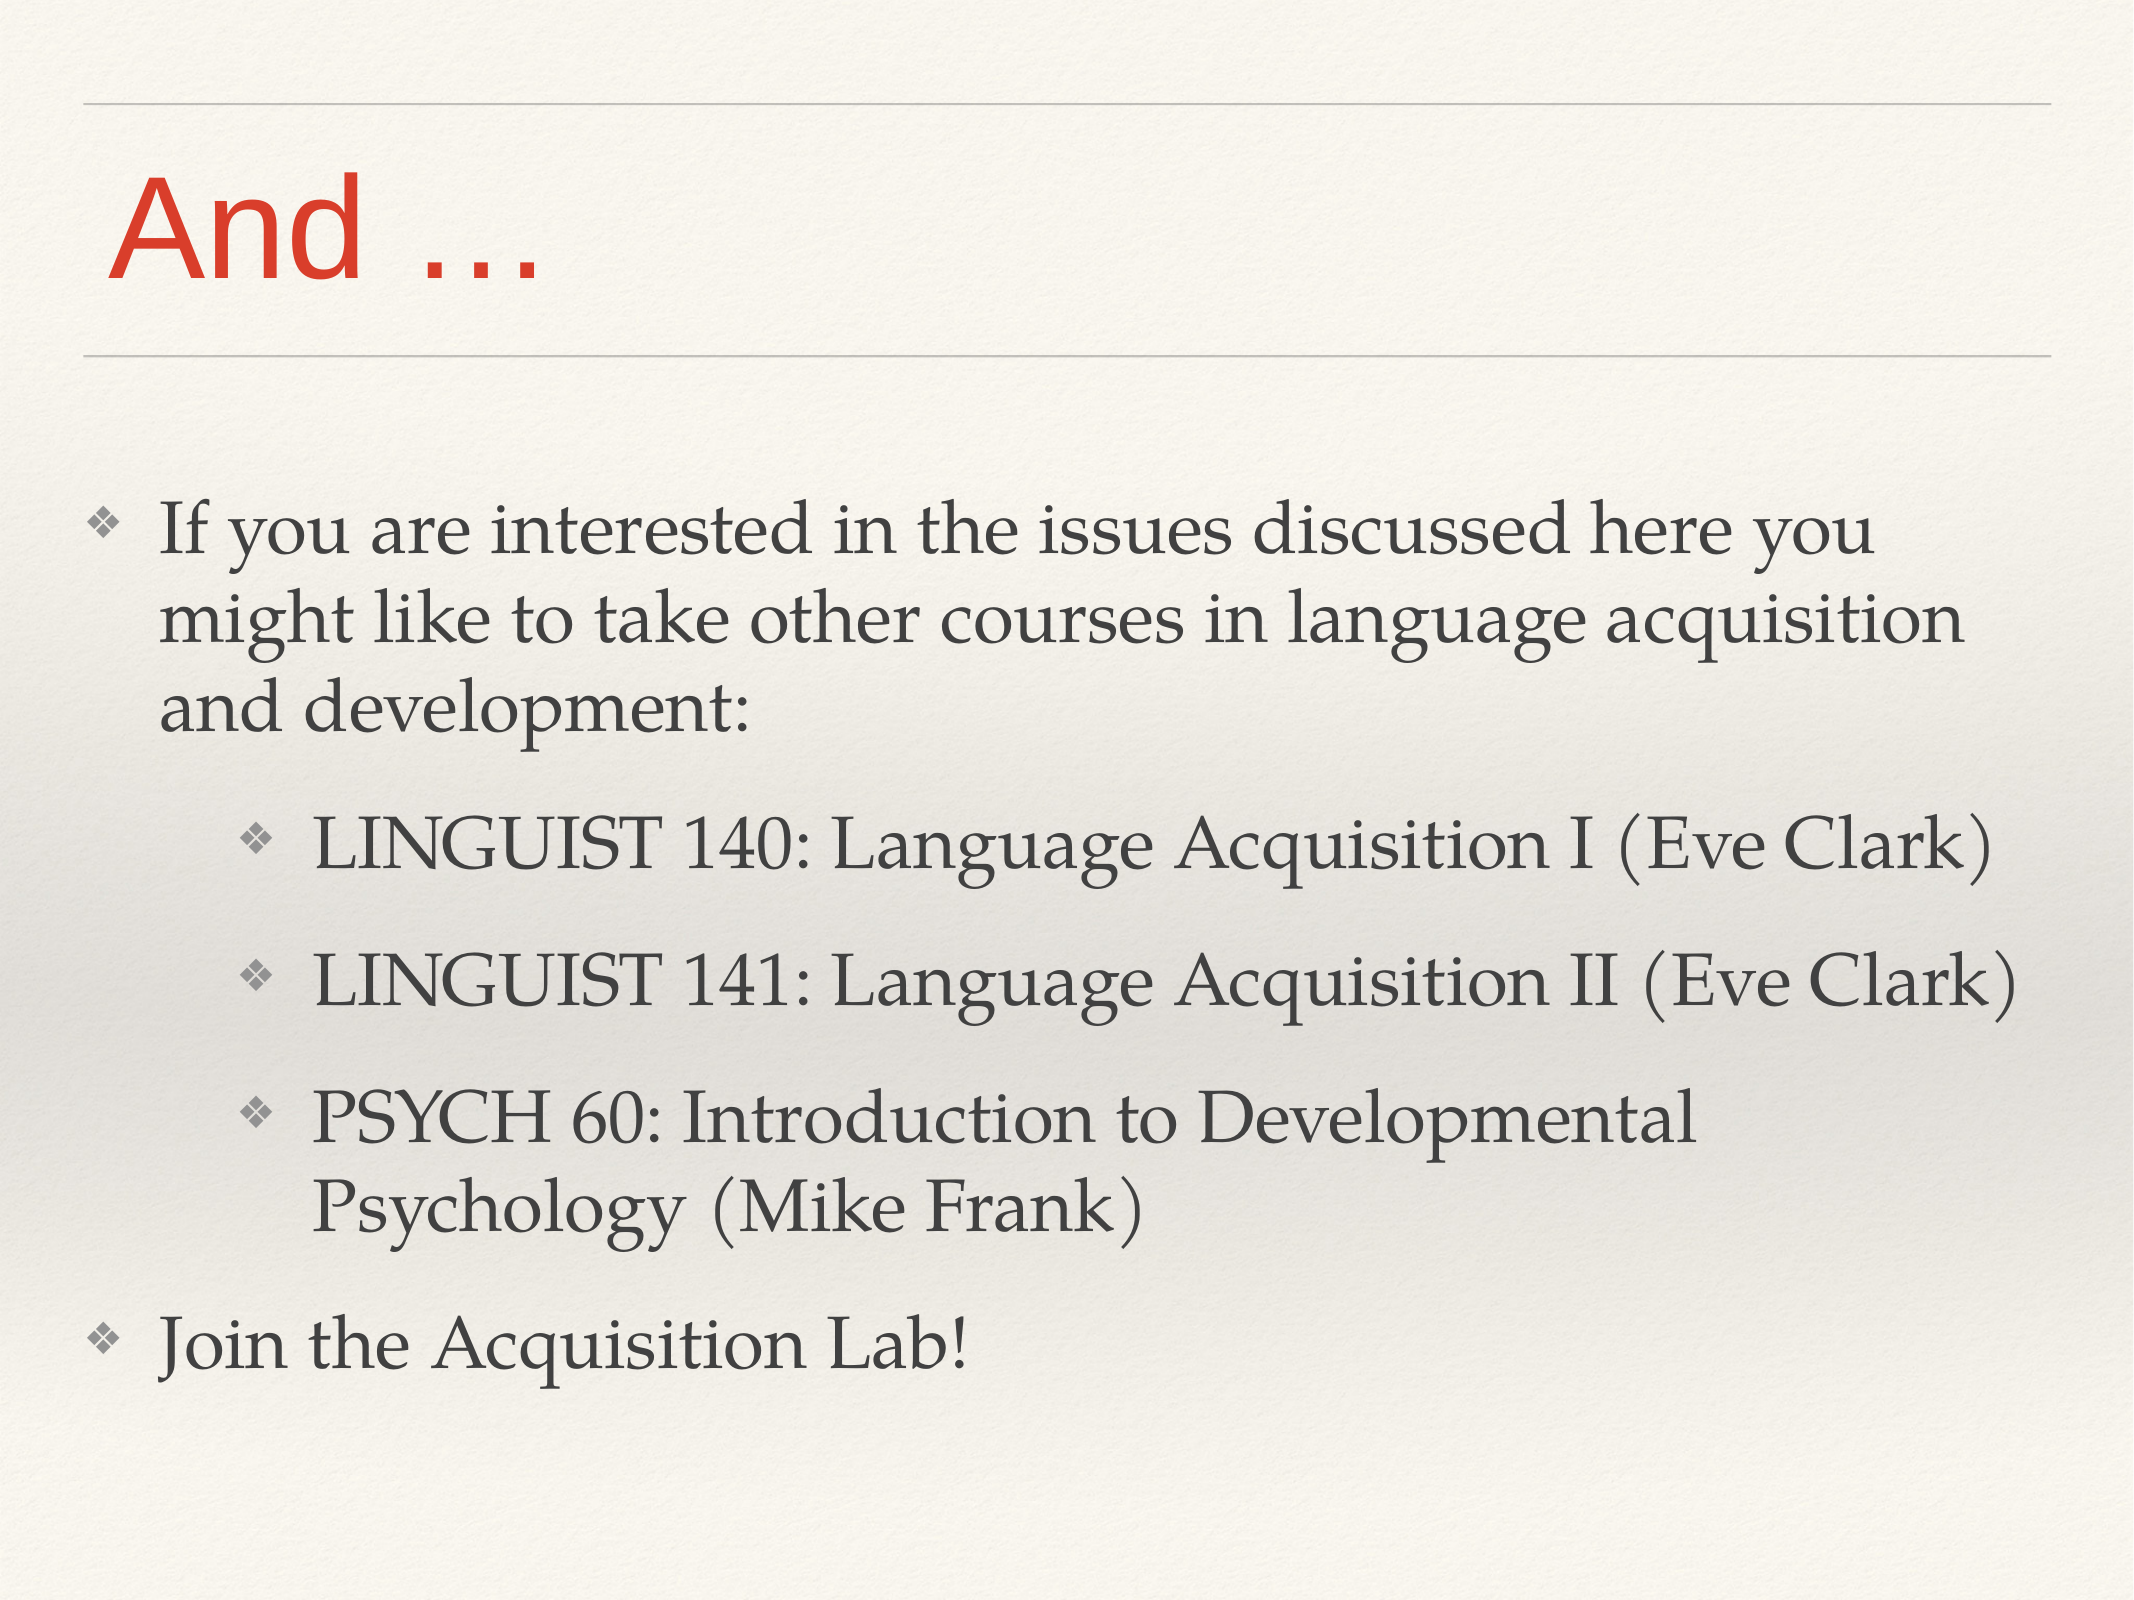

# And …
If you are interested in the issues discussed here you might like to take other courses in language acquisition and development:
LINGUIST 140: Language Acquisition I (Eve Clark)
LINGUIST 141: Language Acquisition II (Eve Clark)
PSYCH 60: Introduction to Developmental Psychology (Mike Frank)
Join the Acquisition Lab!